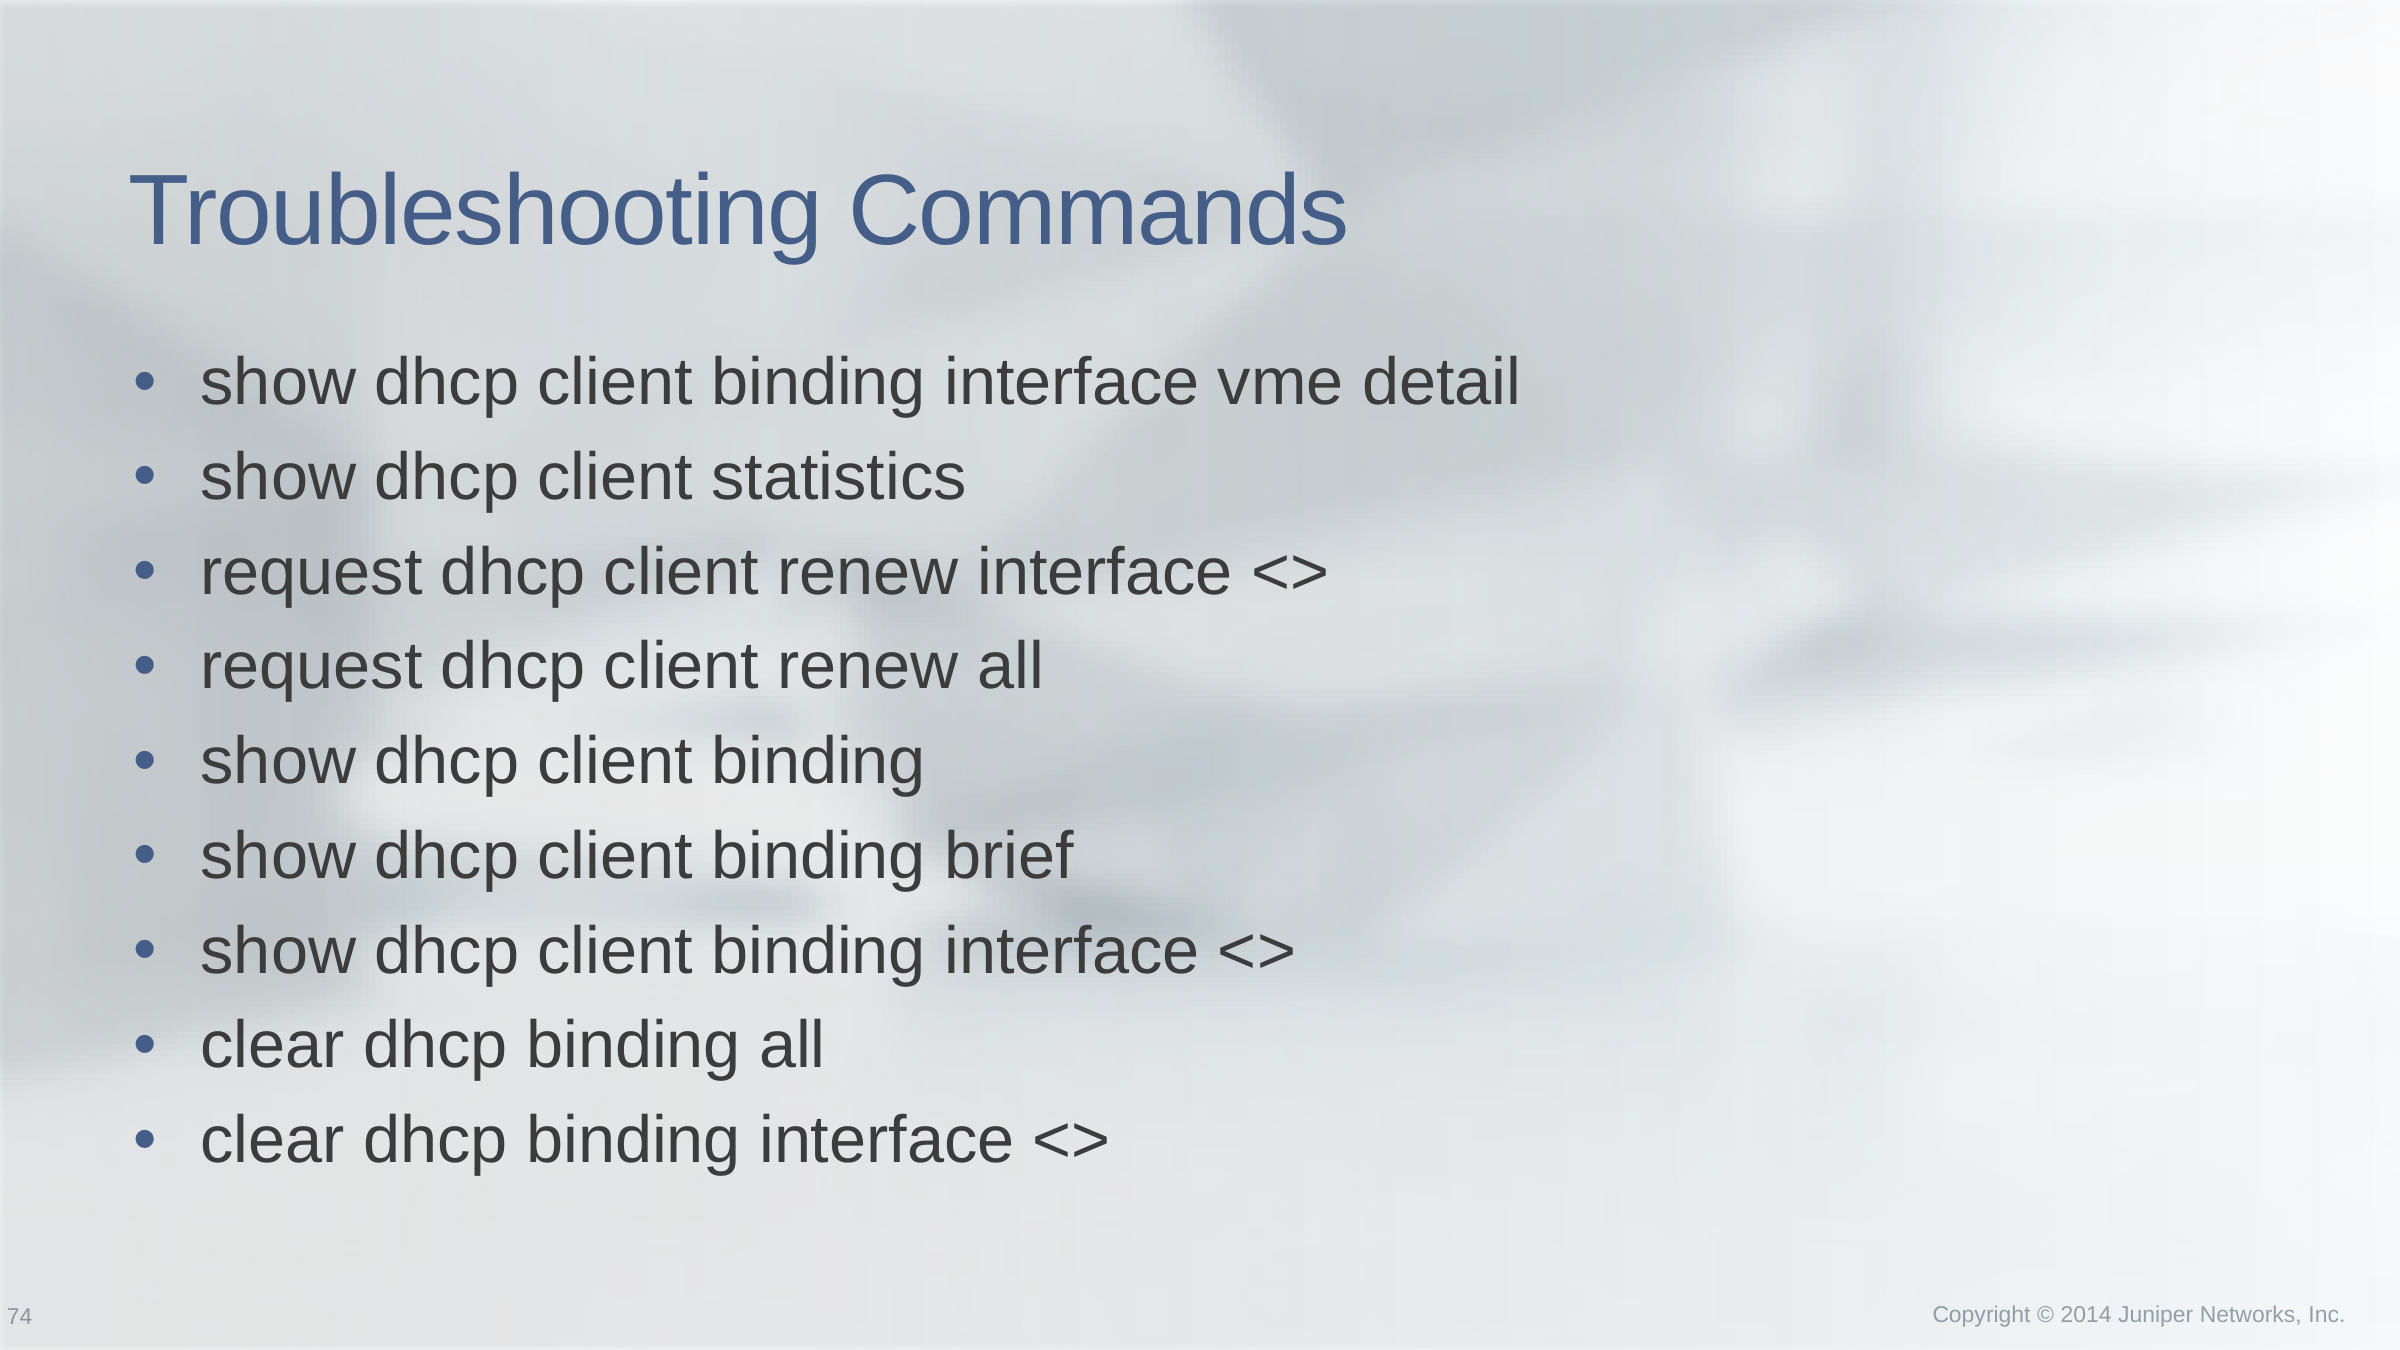

# Troubleshooting Commands
show dhcp client binding interface vme detail
show dhcp client statistics
request dhcp client renew interface <>
request dhcp client renew all
show dhcp client binding
show dhcp client binding brief
show dhcp client binding interface <>
clear dhcp binding all
clear dhcp binding interface <>